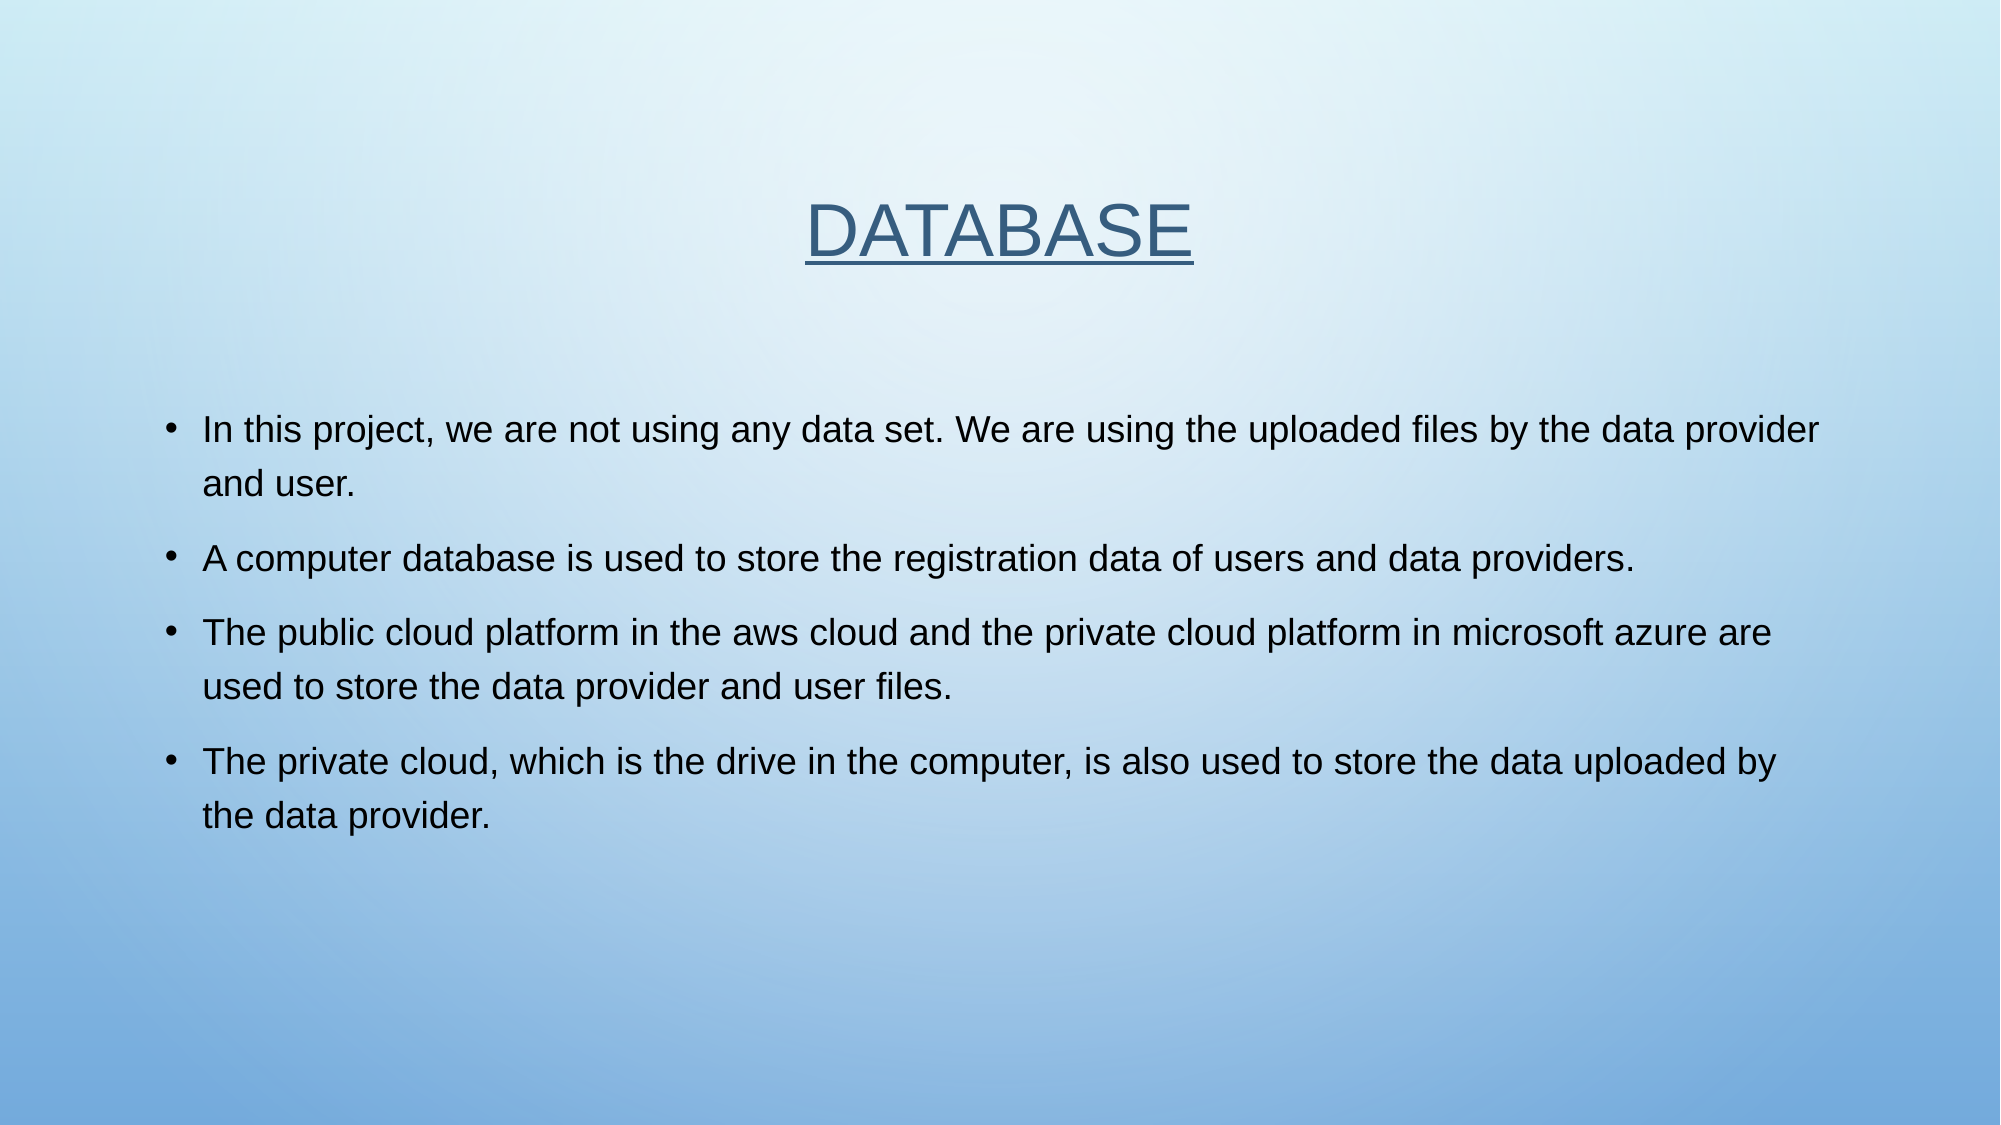

# database
In this project, we are not using any data set. We are using the uploaded files by the data provider and user.
A computer database is used to store the registration data of users and data providers.
The public cloud platform in the aws cloud and the private cloud platform in microsoft azure are used to store the data provider and user files.
The private cloud, which is the drive in the computer, is also used to store the data uploaded by the data provider.